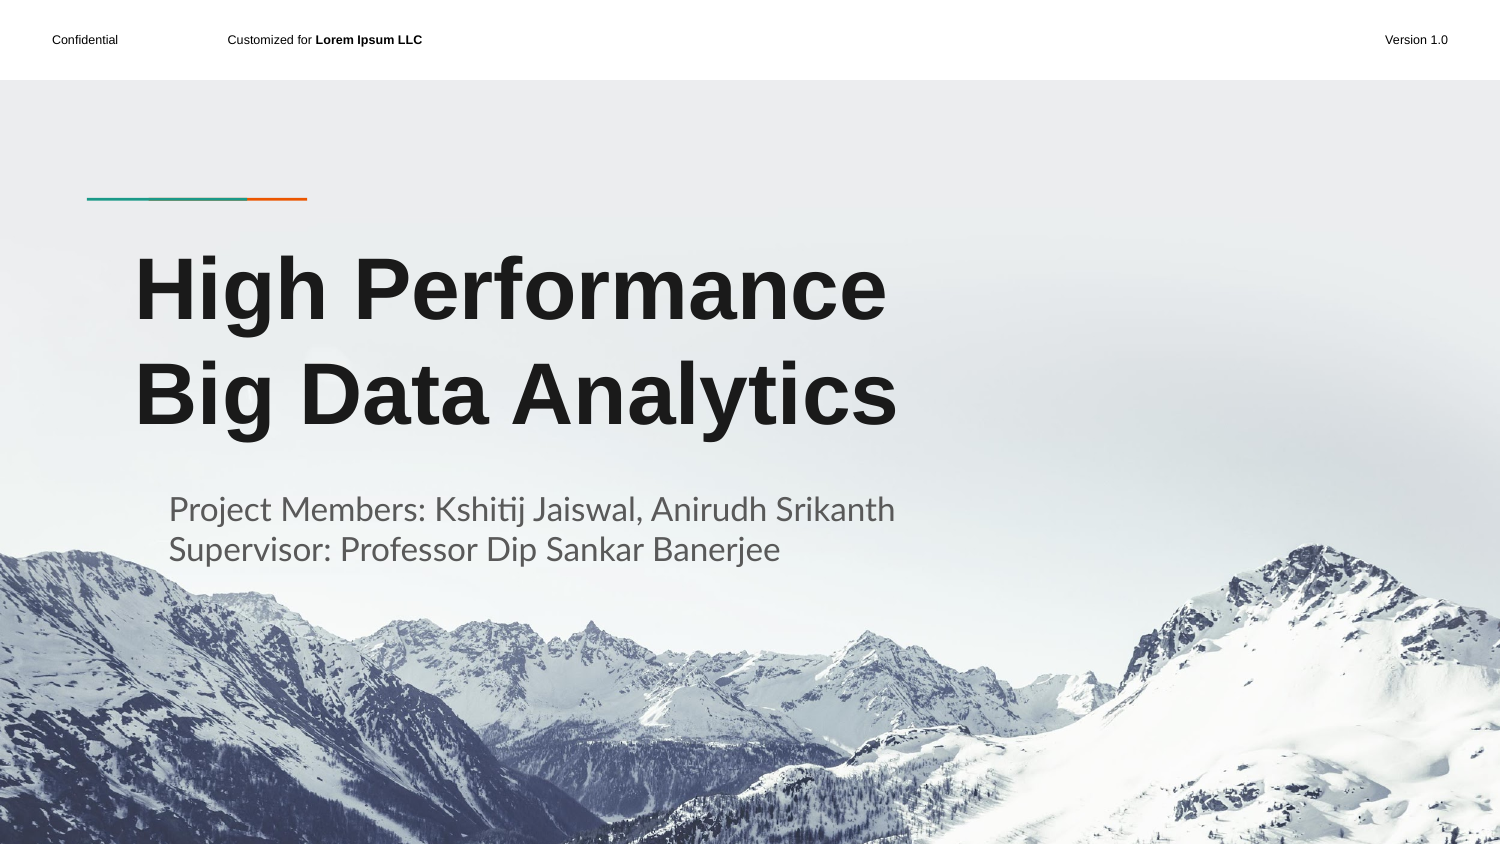

# High Performance Big Data Analytics

Project Members: Kshitij Jaiswal, Anirudh Srikanth Supervisor: Professor Dip Sankar Banerjee